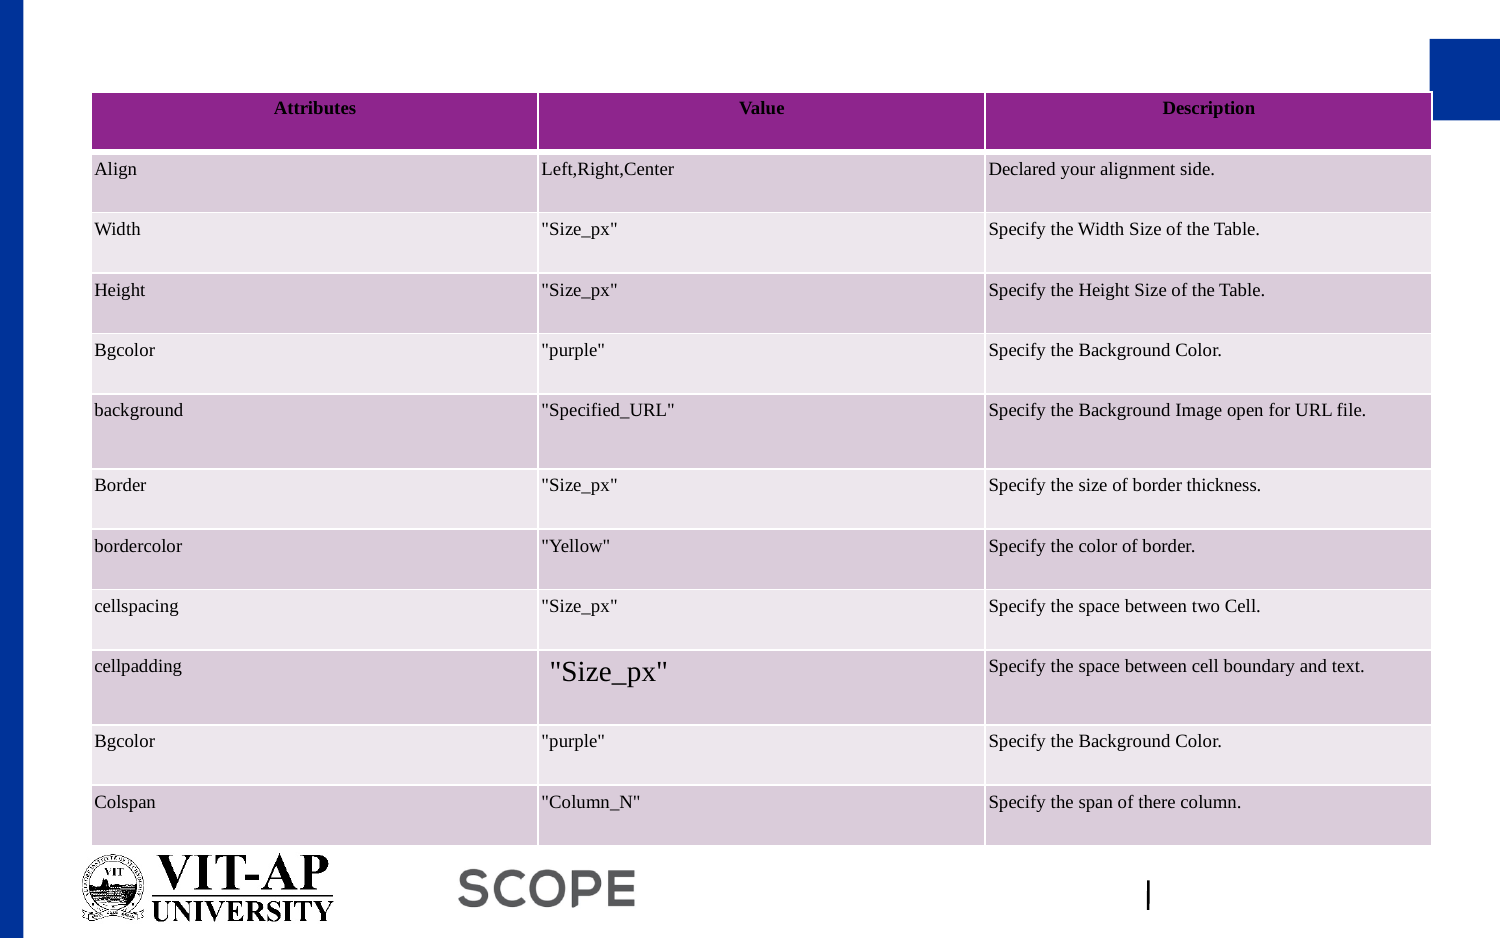

#
| Attributes | Value | Description |
| --- | --- | --- |
| Align | Left,Right,Center | Declared your alignment side. |
| Width | "Size\_px" | Specify the Width Size of the Table. |
| Height | "Size\_px" | Specify the Height Size of the Table. |
| Bgcolor | "purple" | Specify the Background Color. |
| background | "Specified\_URL" | Specify the Background Image open for URL file. |
| Border | "Size\_px" | Specify the size of border thickness. |
| bordercolor | "Yellow" | Specify the color of border. |
| cellspacing | "Size\_px" | Specify the space between two Cell. |
| cellpadding | "Size\_px" | Specify the space between cell boundary and text. |
| Bgcolor | "purple" | Specify the Background Color. |
| Colspan | "Column\_N" | Specify the span of there column. |